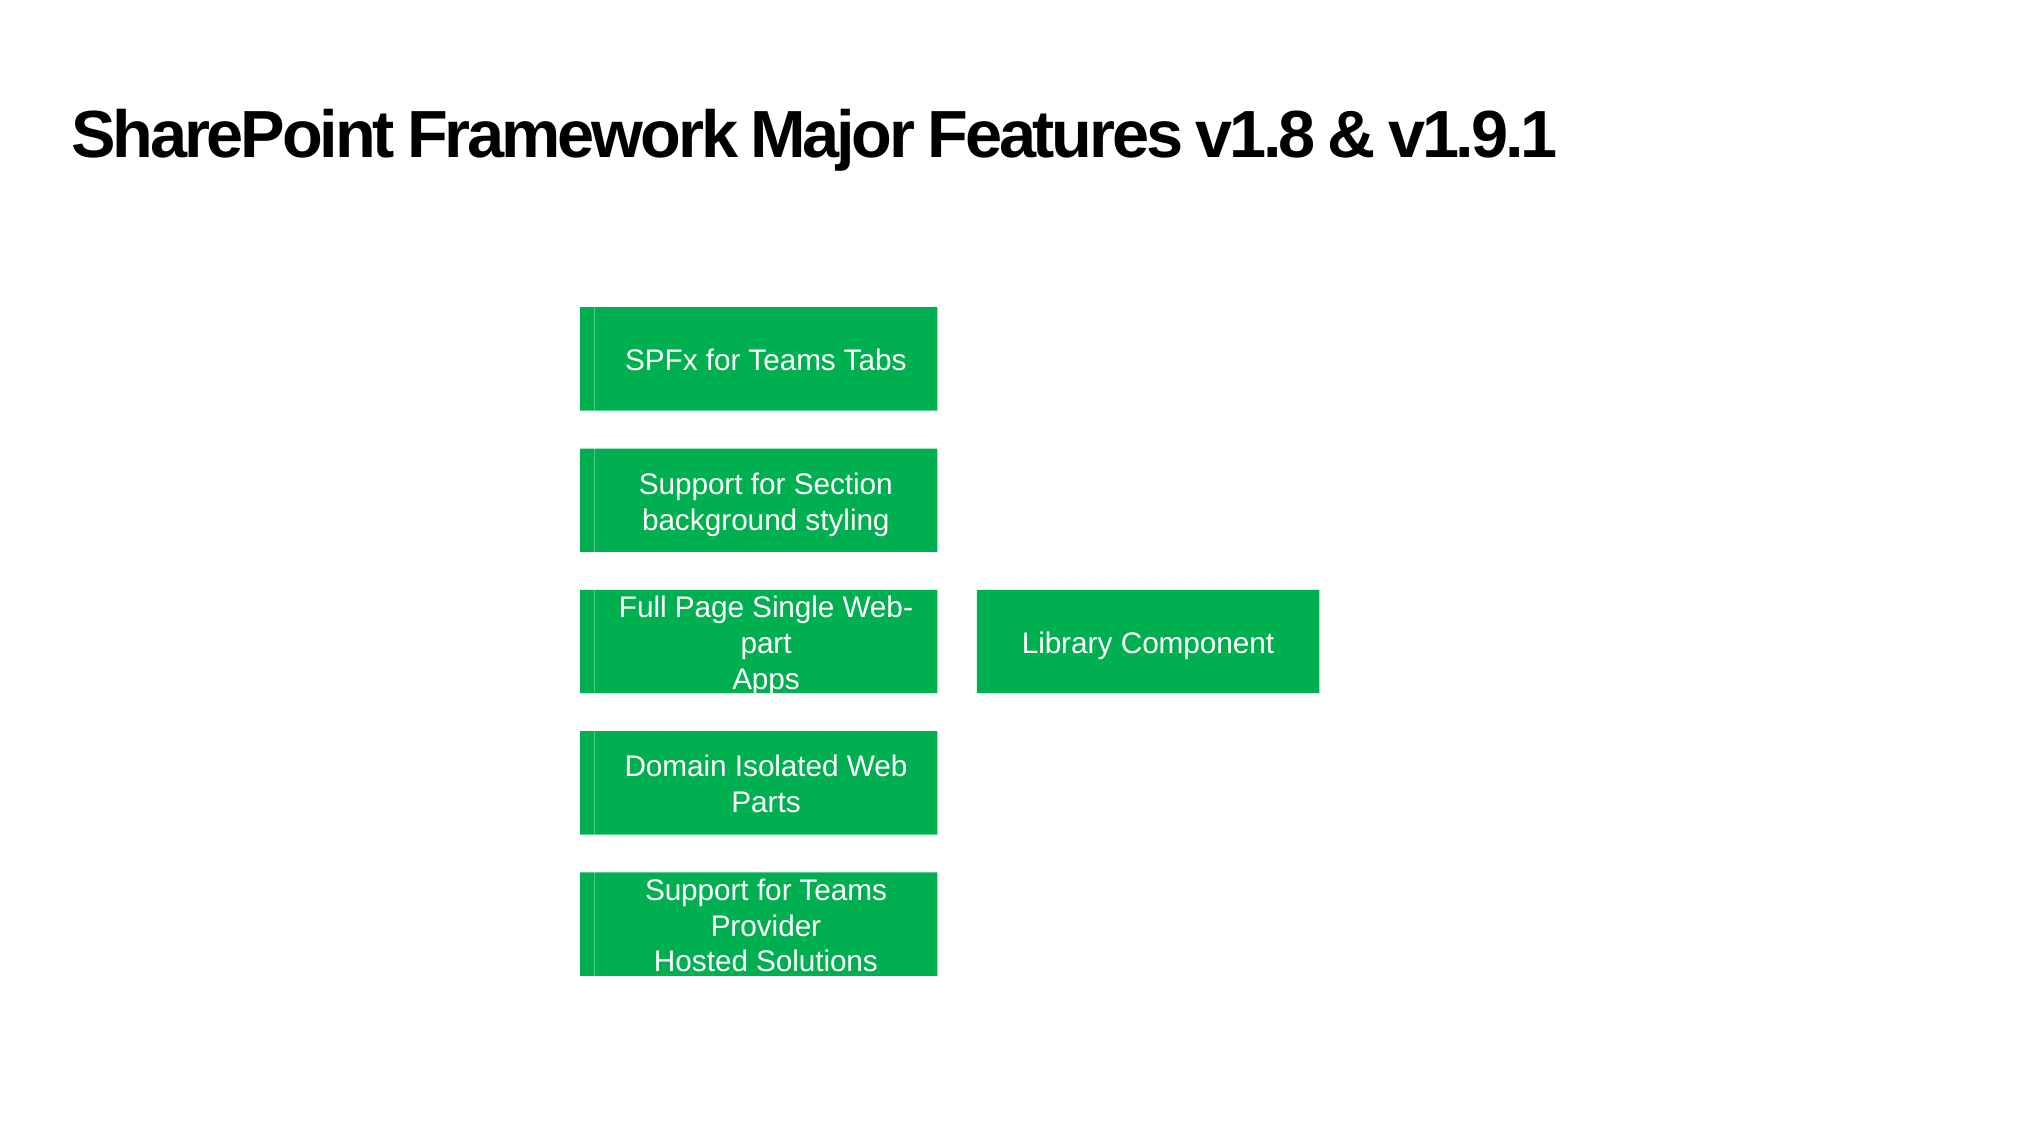

# SharePoint Framework Major Features v1.8 & v1.9.1

SPFx for Teams Tabs

Support for Section background styling

Full Page Single Web-part
Apps
Library Component

Domain Isolated Web Parts

Support for Teams Provider
Hosted Solutions